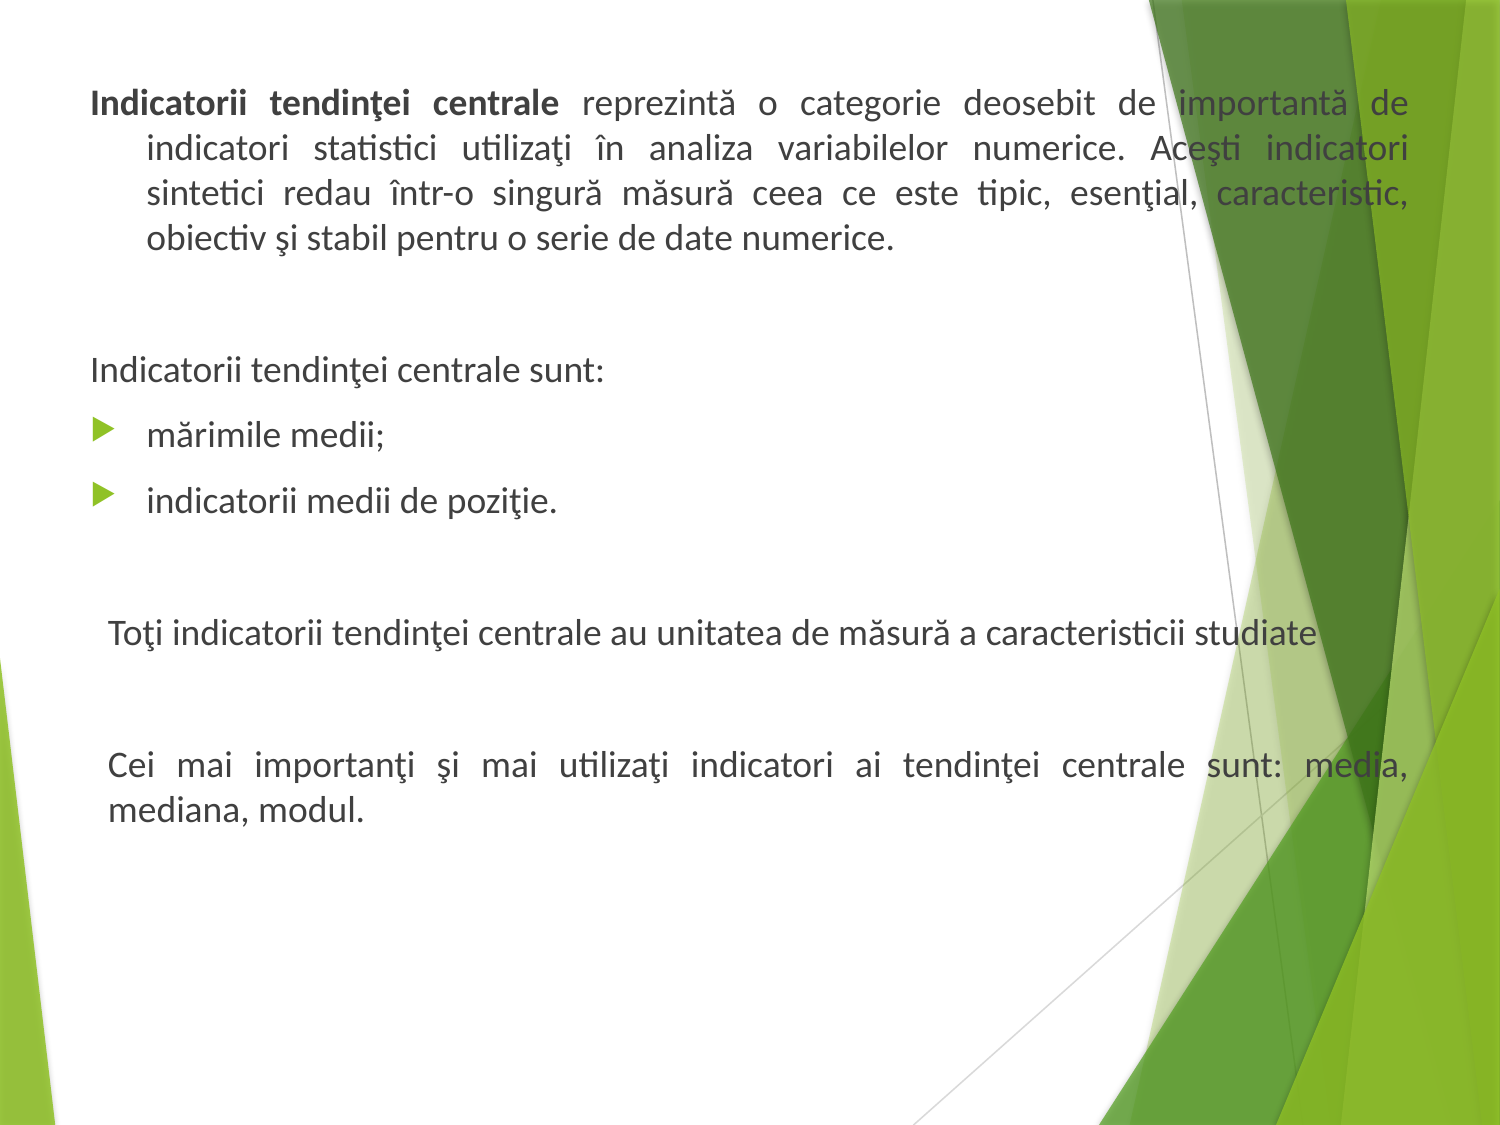

Indicatorii tendinţei centrale reprezintă o categorie deosebit de importantă de indicatori statistici utilizaţi în analiza variabilelor numerice. Aceşti indicatori sintetici redau într-o singură măsură ceea ce este tipic, esenţial, caracteristic, obiectiv şi stabil pentru o serie de date numerice.

Indicatorii tendinţei centrale sunt:
mărimile medii;
indicatorii medii de poziţie.

Toţi indicatorii tendinţei centrale au unitatea de măsură a caracteristicii studiate

Cei mai importanţi şi mai utilizaţi indicatori ai tendinţei centrale sunt: media, mediana, modul.